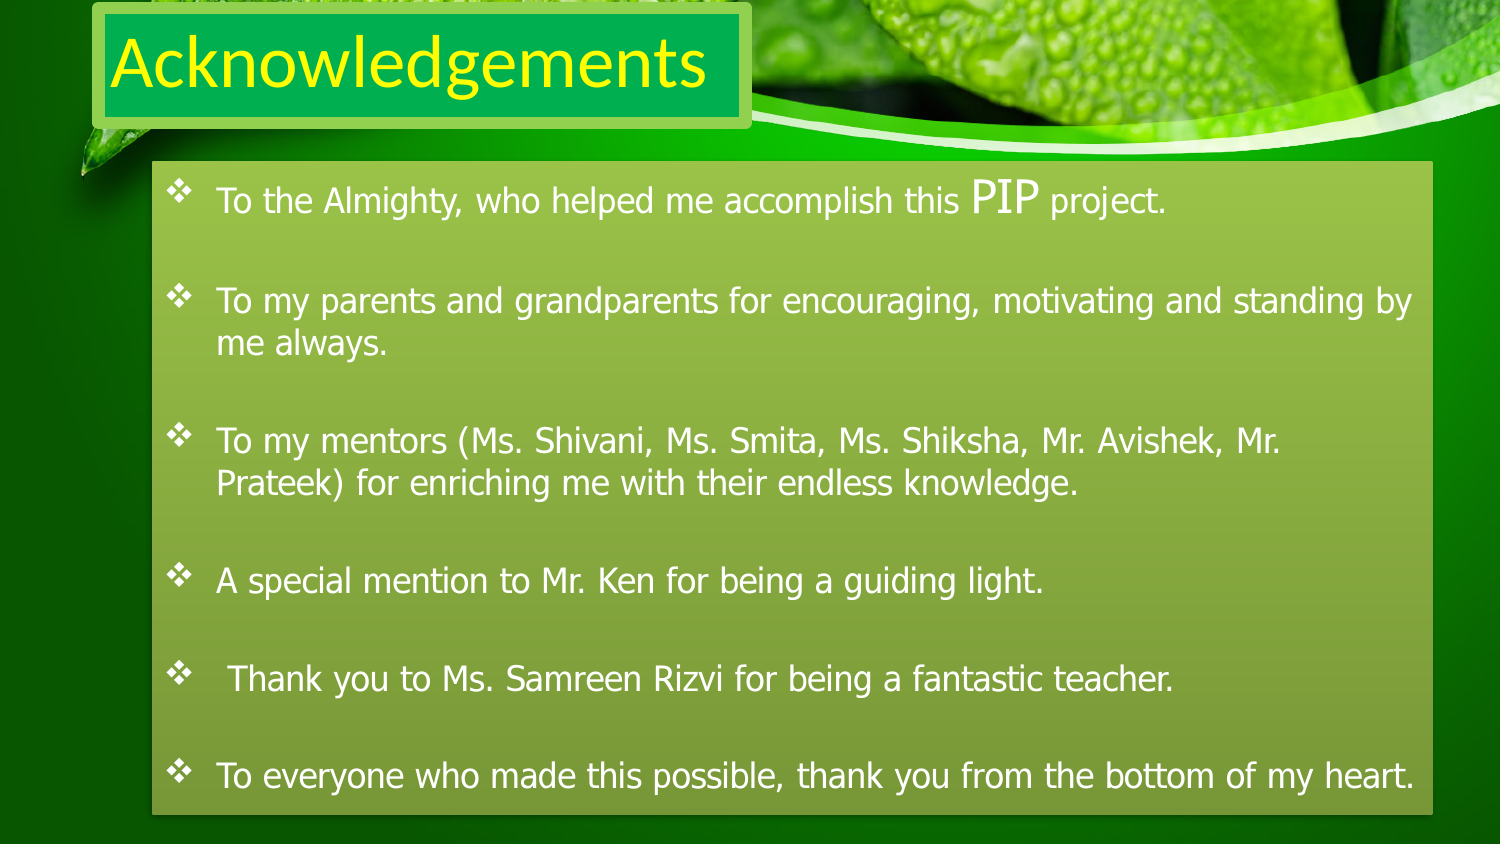

# Acknowledgements

To the Almighty, who helped me accomplish this PIP project.

To my parents and grandparents for encouraging, motivating and standing by me always.

To my mentors (Ms. Shivani, Ms. Smita, Ms. Shiksha, Mr. Avishek, Mr. Prateek) for enriching me with their endless knowledge.

A special mention to Mr. Ken for being a guiding light.

 Thank you to Ms. Samreen Rizvi for being a fantastic teacher.

To everyone who made this possible, thank you from the bottom of my heart.